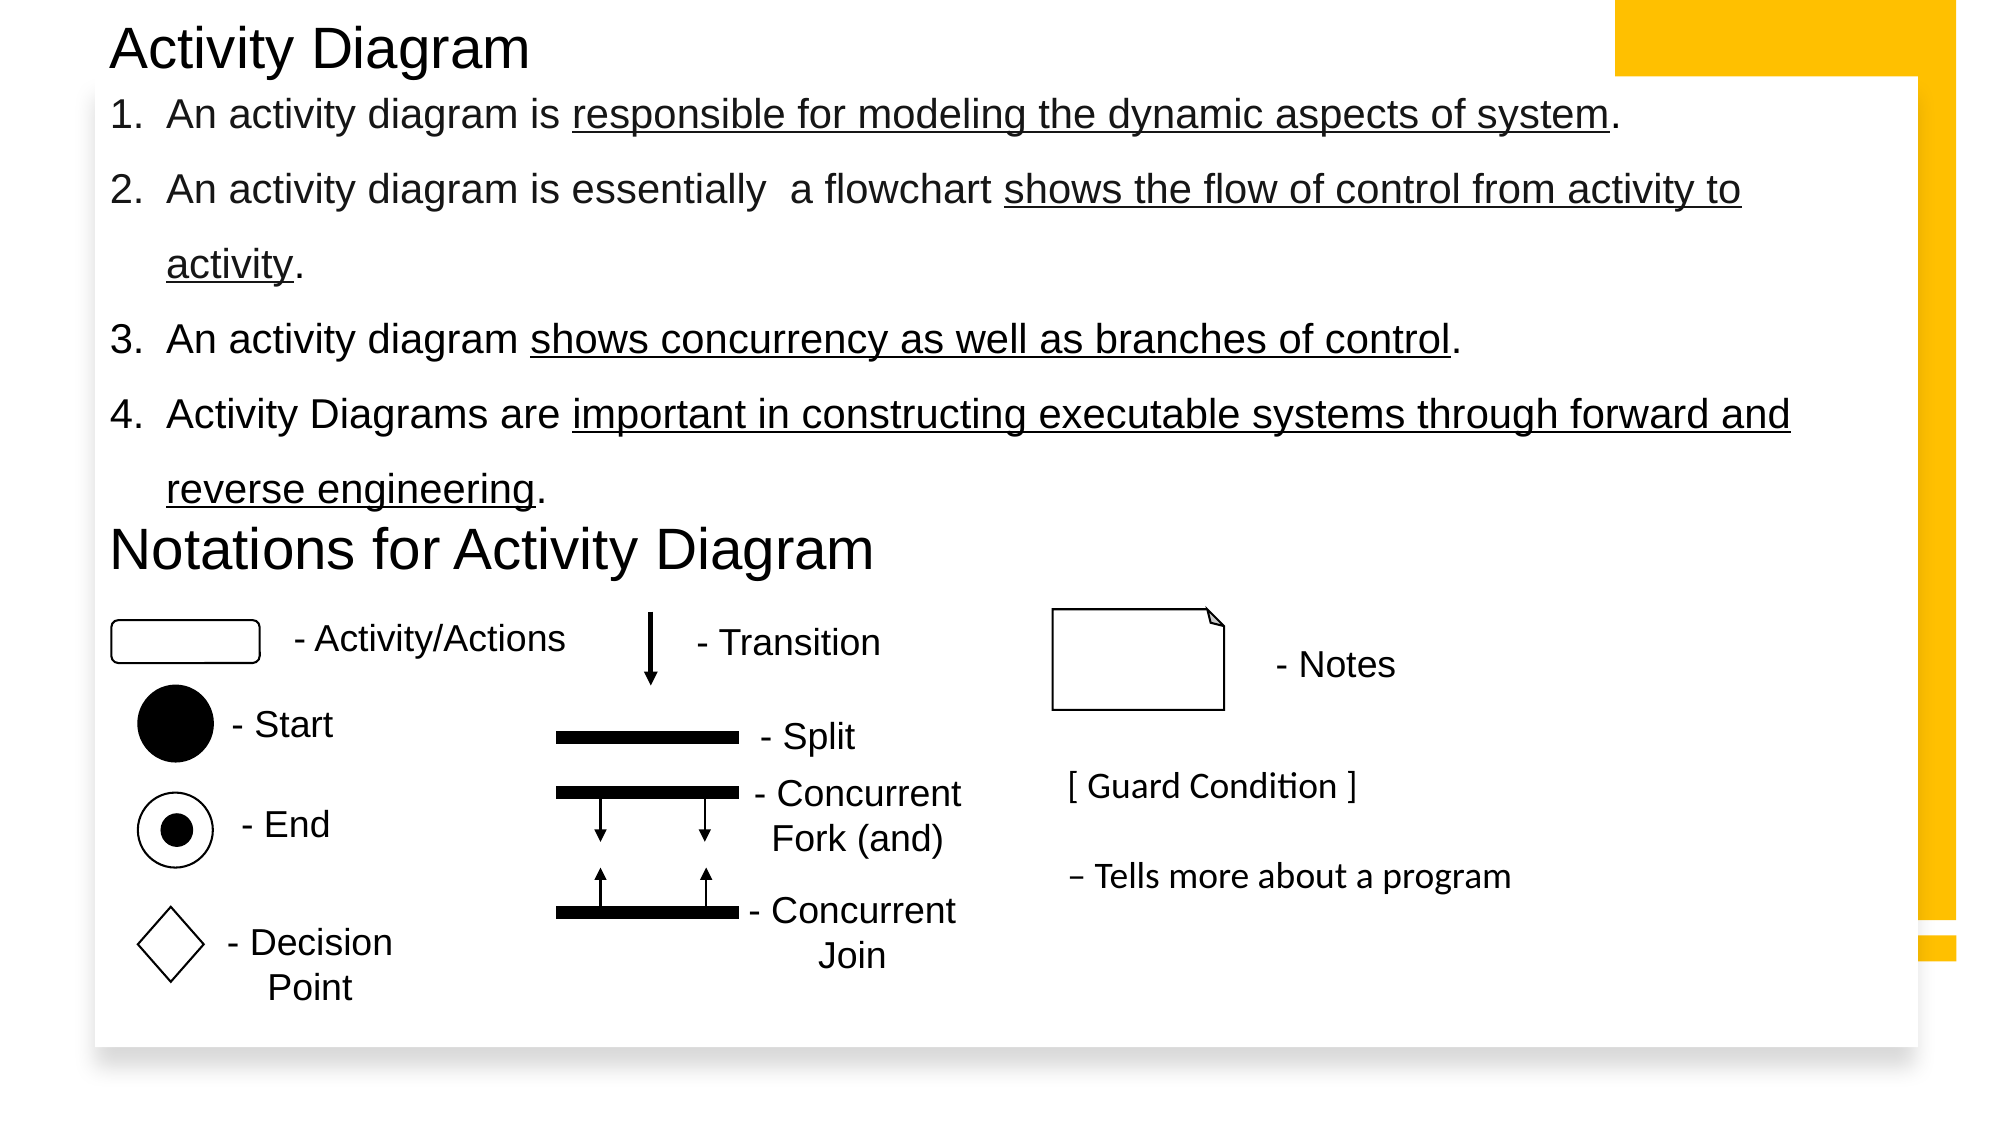

Activity Diagram
An activity diagram is responsible for modeling the dynamic aspects of system.
An activity diagram is essentially  a flowchart shows the flow of control from activity to activity.
An activity diagram shows concurrency as well as branches of control.
Activity Diagrams are important in constructing executable systems through forward and reverse engineering.

Notations for Activity Diagram

- Activity/Actions
- Transition

- Notes

- Start
- Split
[ Guard Condition ]

– Tells more about a program
- Concurrent Fork (and)

- End

- Concurrent Join

- Decision Point